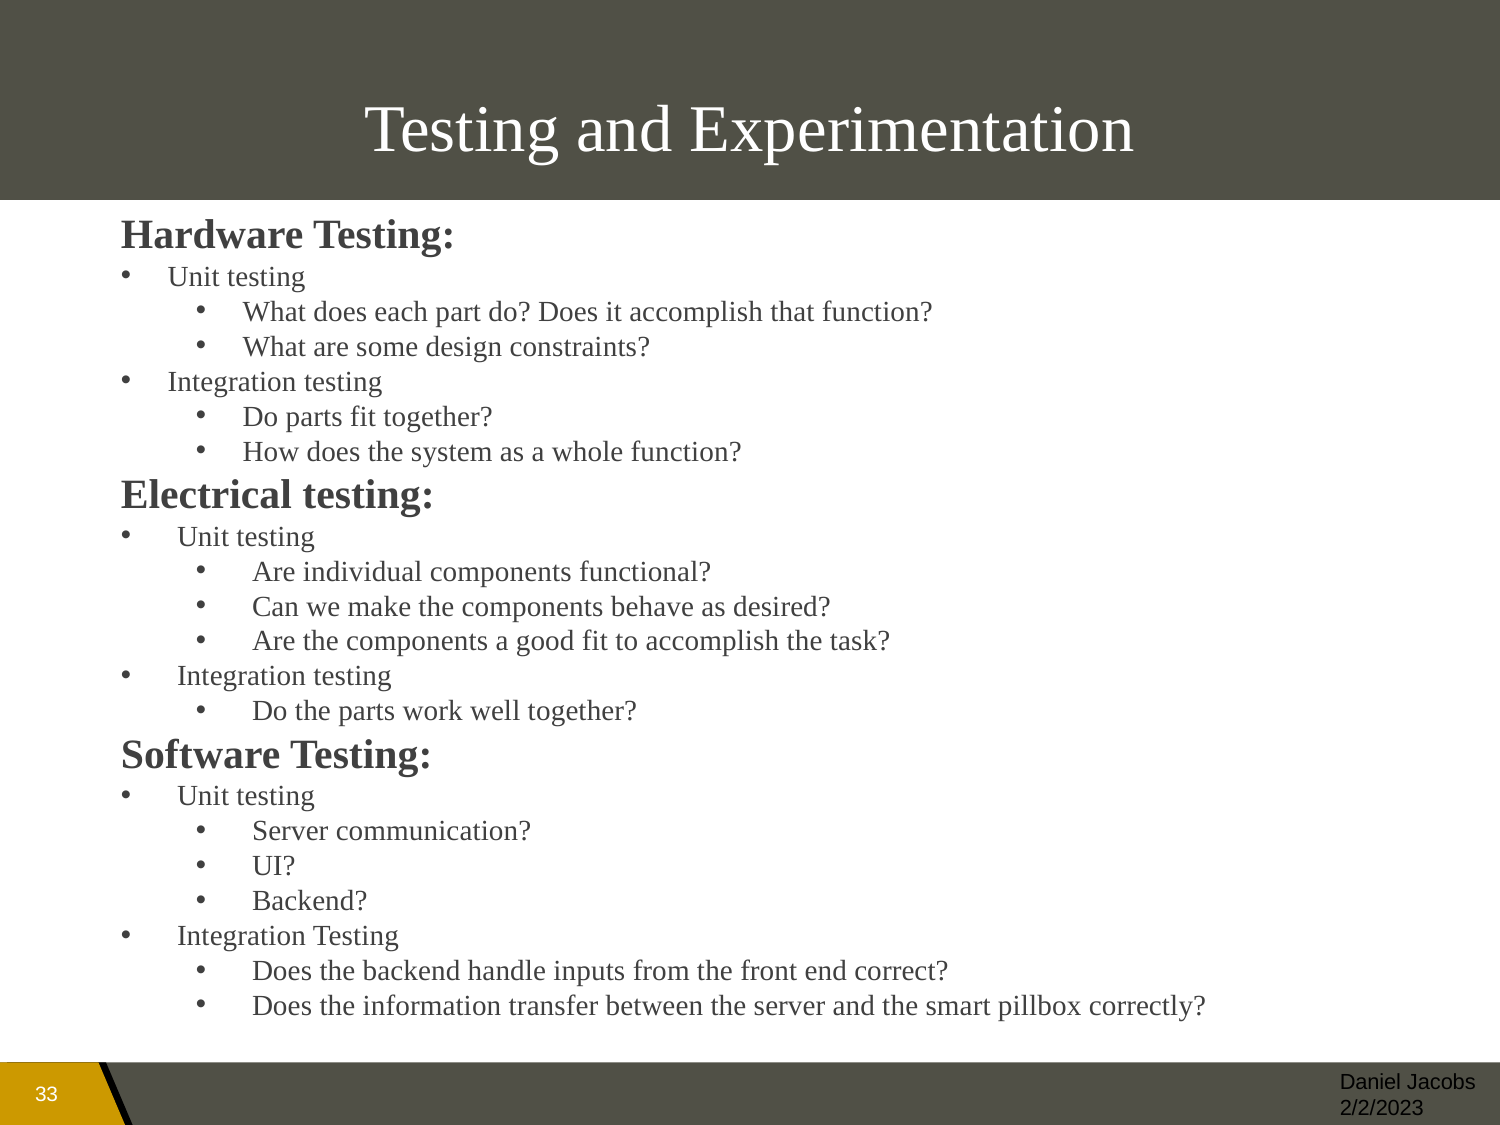

# Testing and Experimentation
Hardware Testing:
Unit testing
What does each part do? Does it accomplish that function?
What are some design constraints?
Integration testing
Do parts fit together?
How does the system as a whole function?
Electrical testing:
Unit testing
Are individual components functional?
Can we make the components behave as desired?
Are the components a good fit to accomplish the task?
Integration testing
Do the parts work well together?
Software Testing:
Unit testing
Server communication?
UI?
Backend?
Integration Testing
Does the backend handle inputs from the front end correct?
Does the information transfer between the server and the smart pillbox correctly?

Daniel Jacobs
2/2/2023